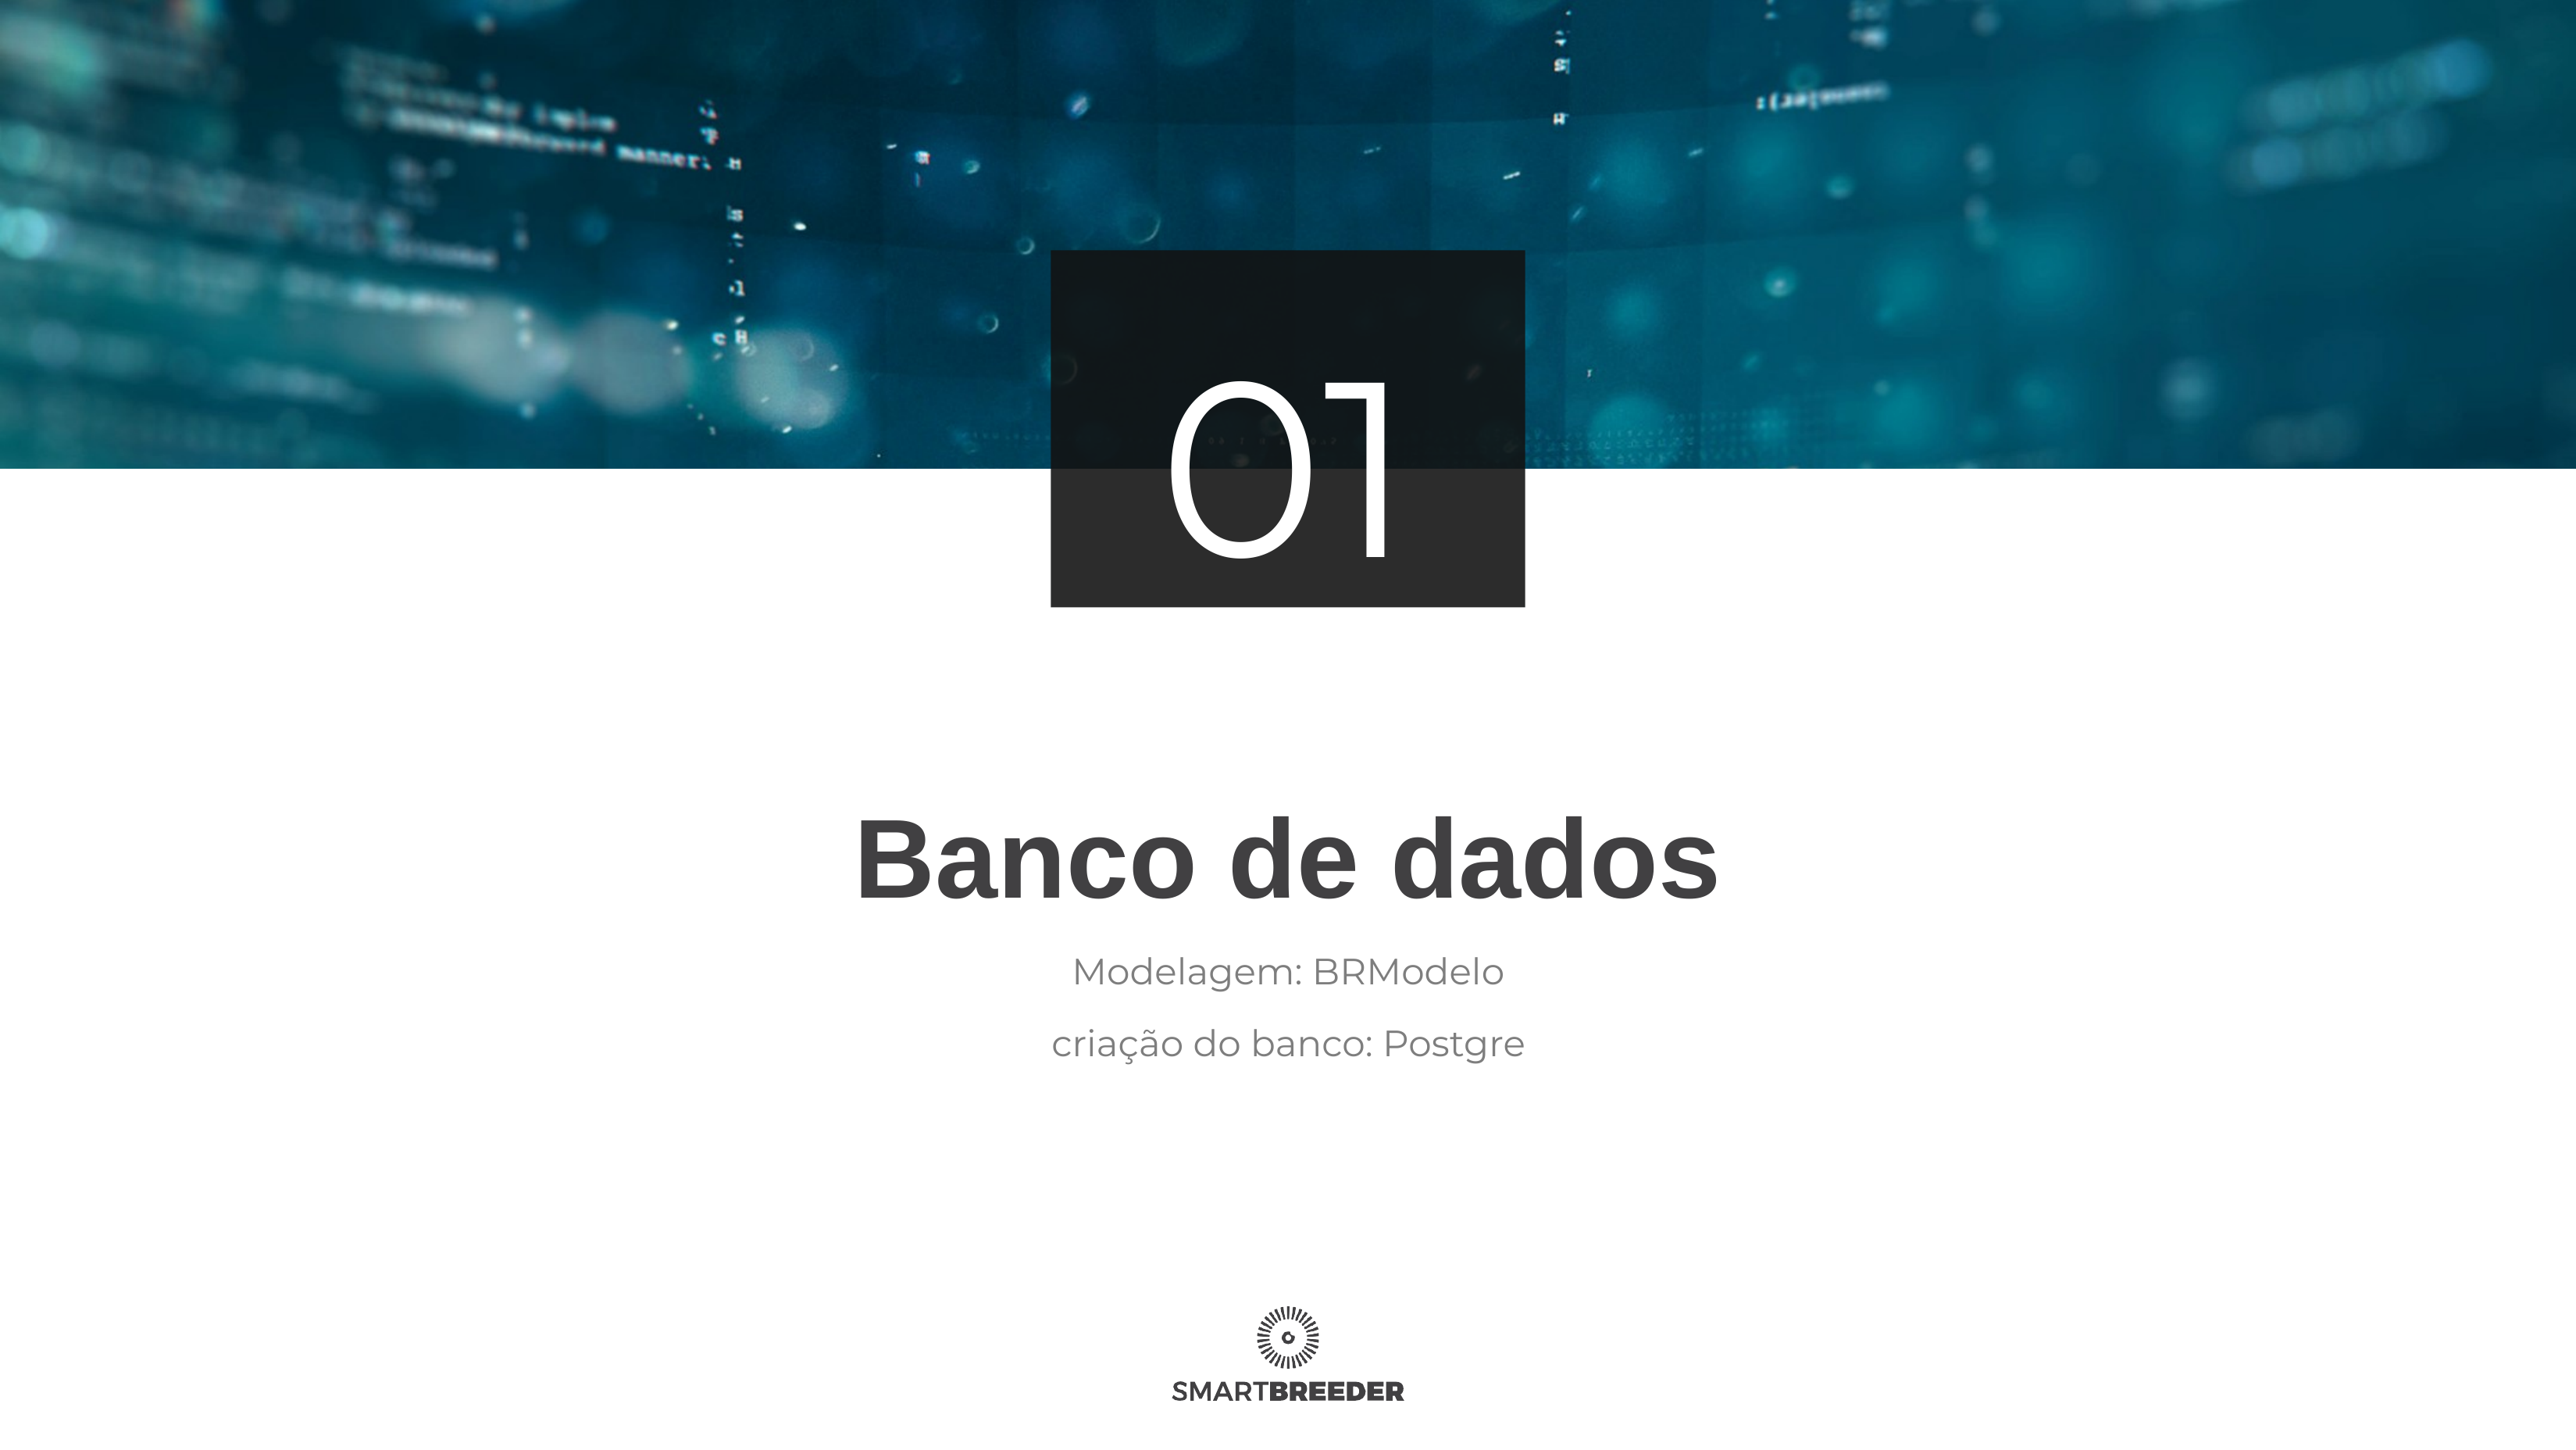

# 01

Banco de dados
Modelagem: BRModelo
criação do banco: Postgre